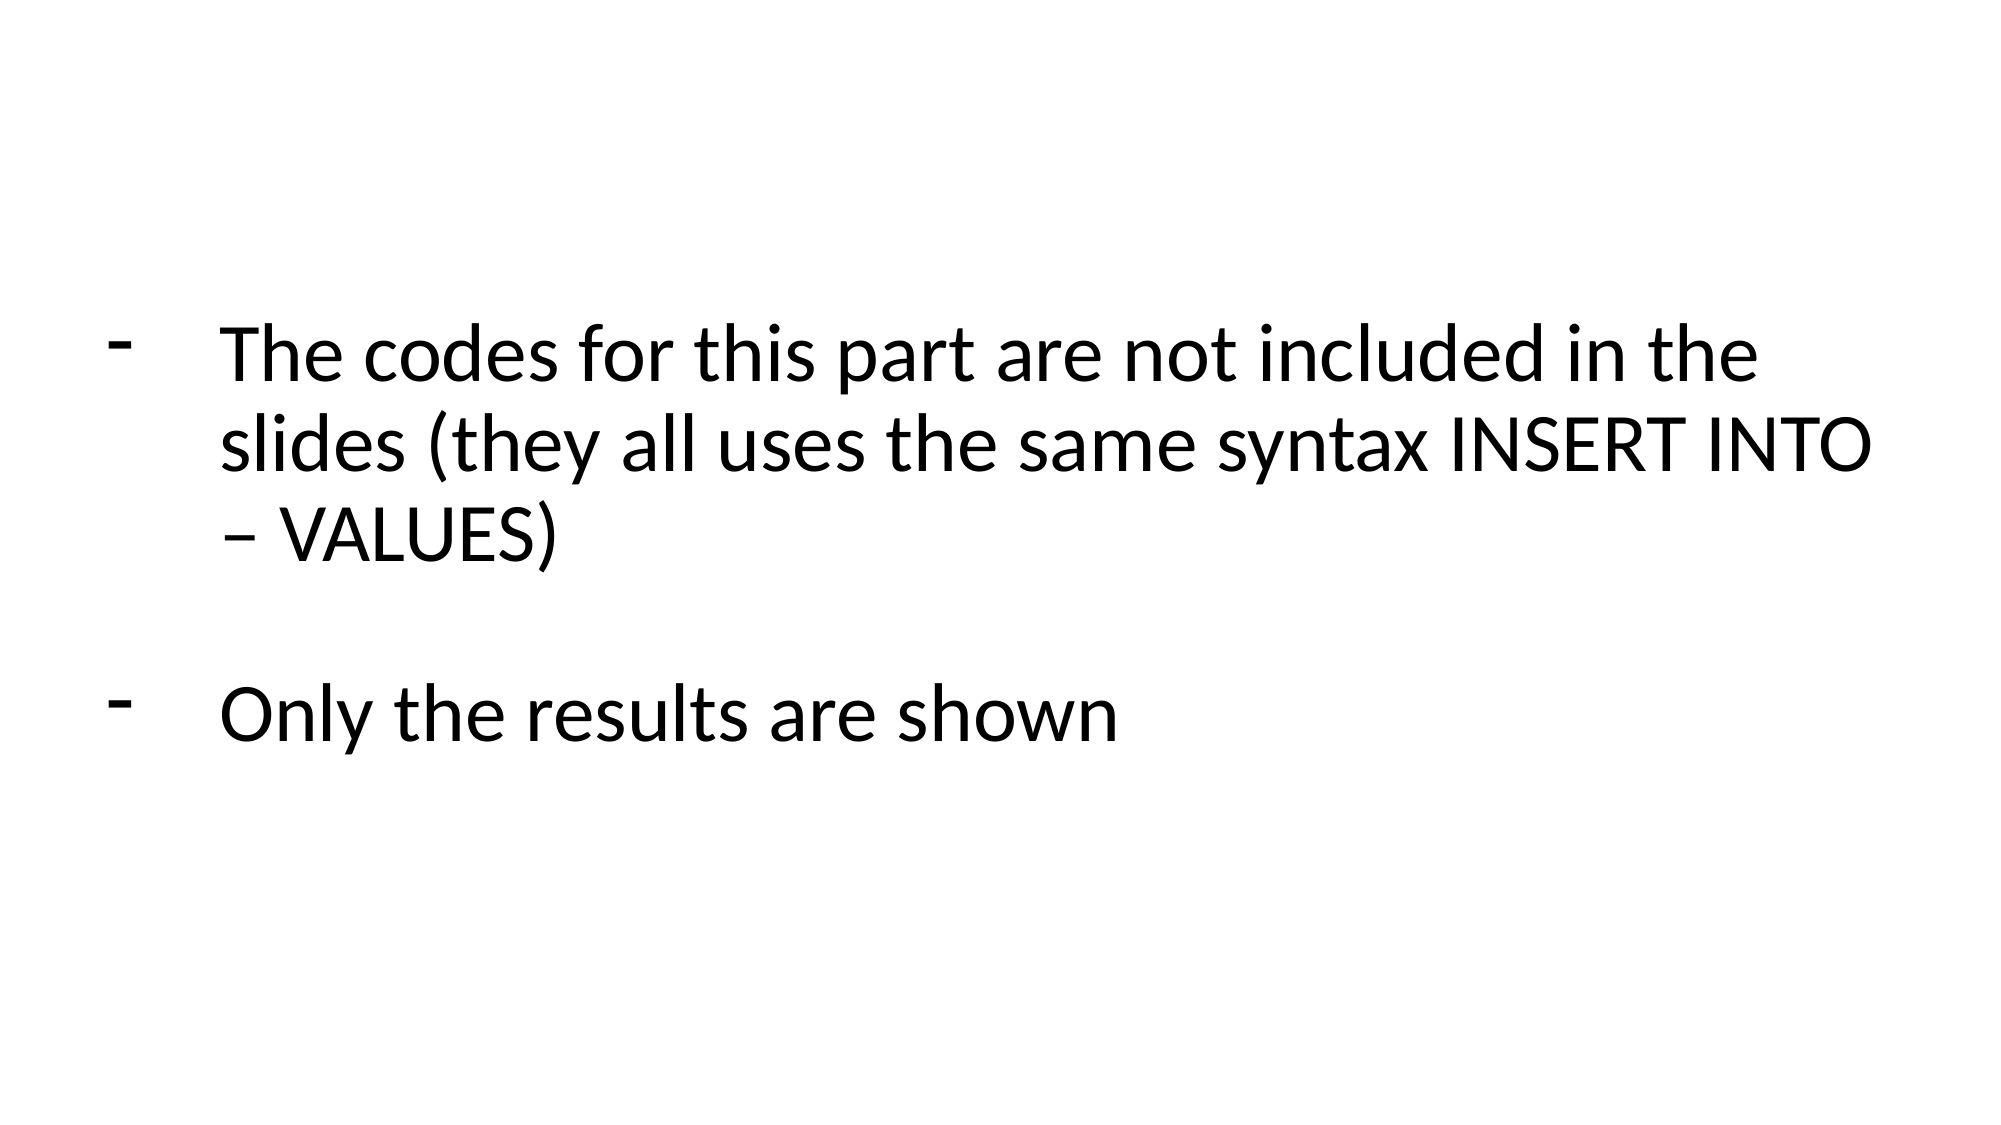

The codes for this part are not included in the slides (they all uses the same syntax INSERT INTO – VALUES)

Only the results are shown